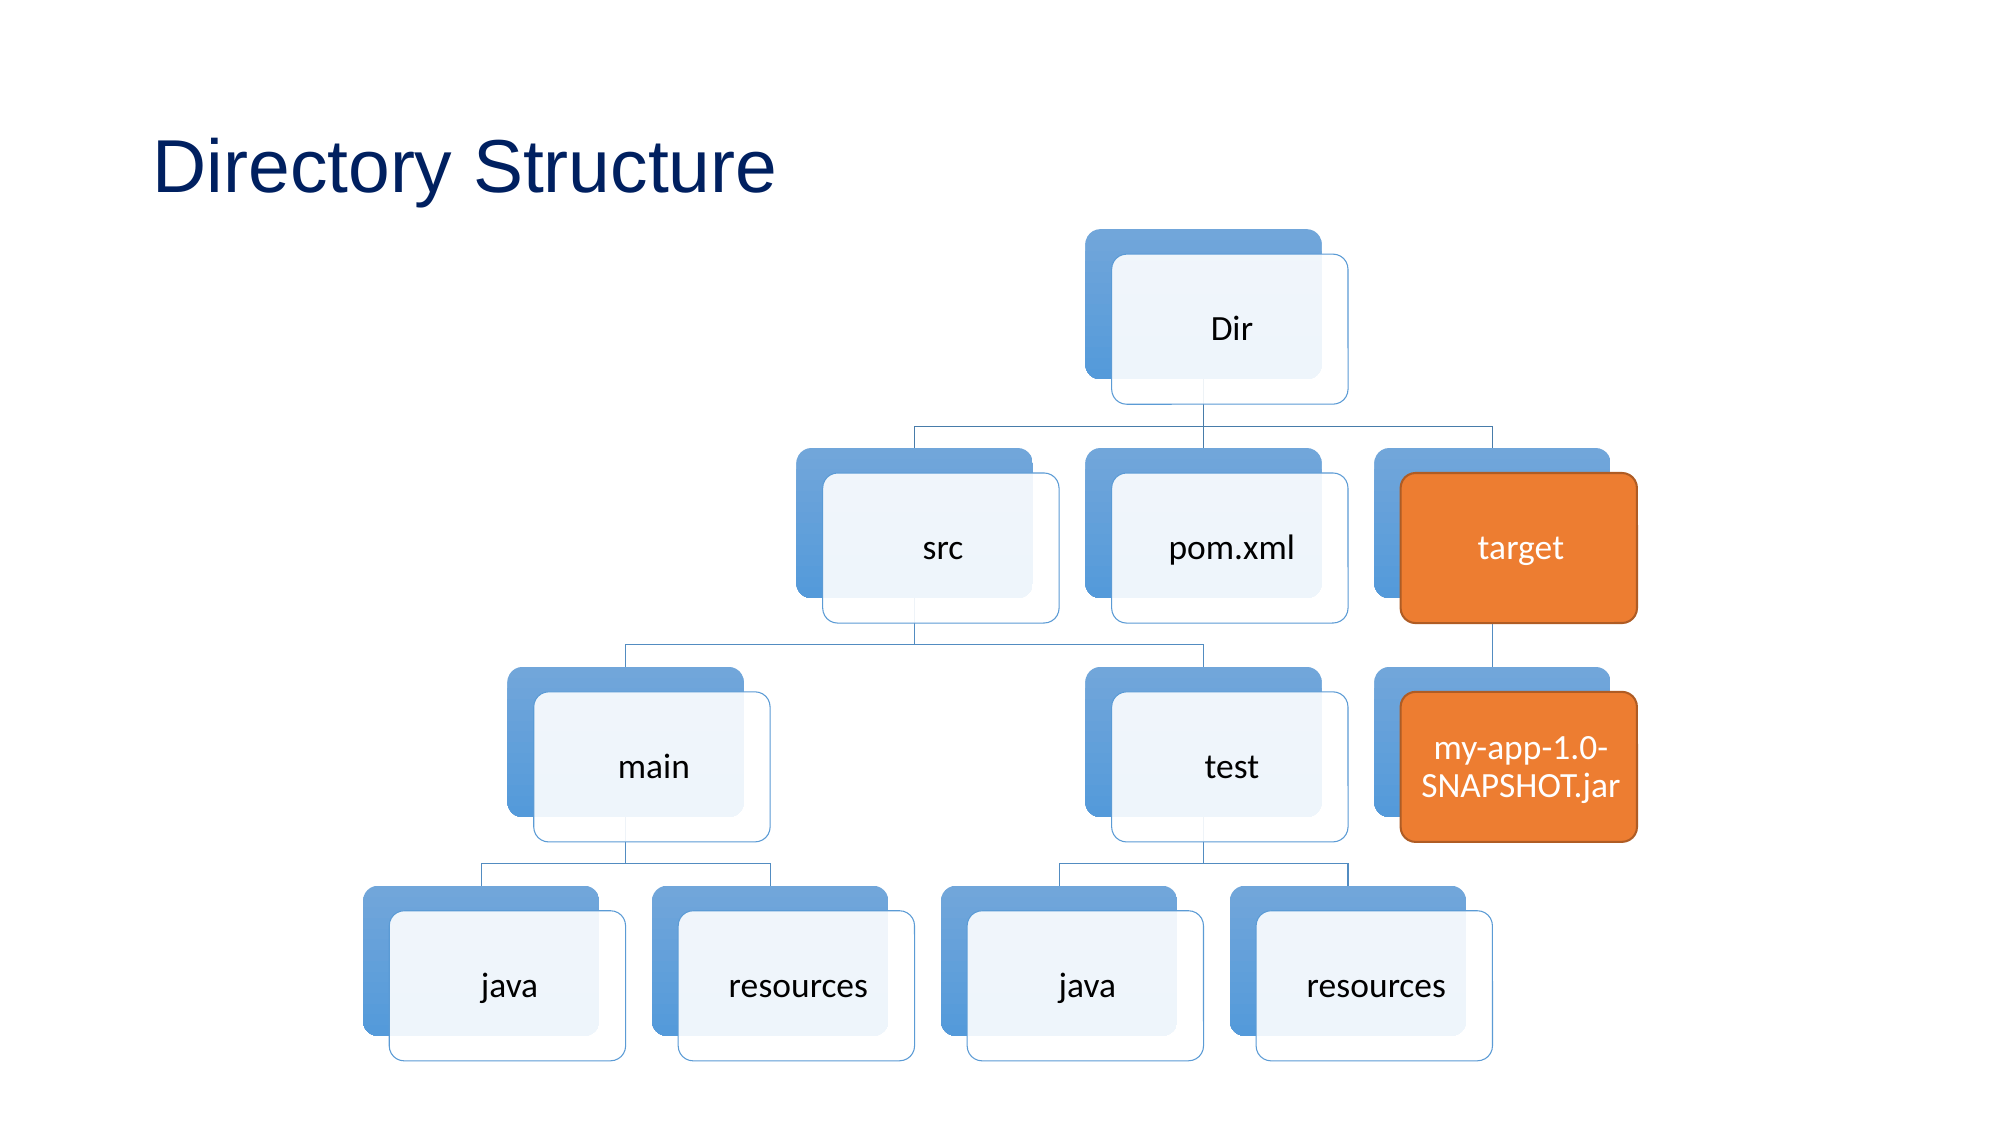

# Directory Structure
Dir
src
main
java
resources
test
java
resources
pom.xml
target
my-app-1.0-SNAPSHOT.jar